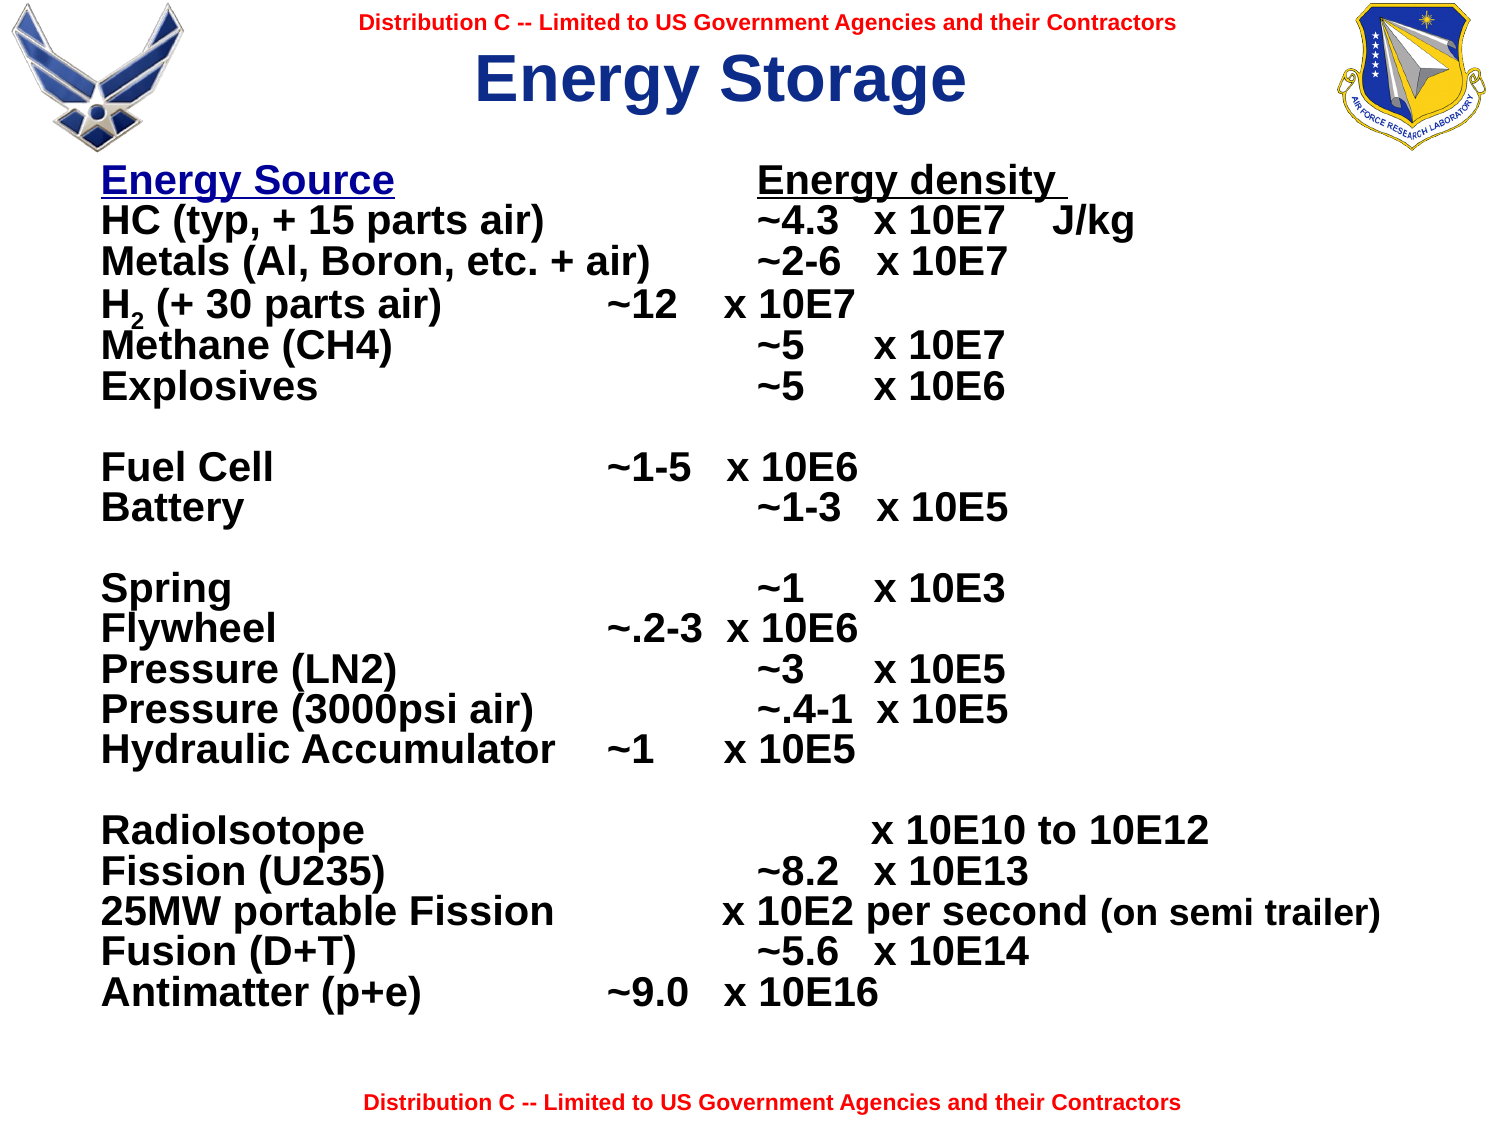

# Energy Storage
Energy Source			Energy density
HC (typ, + 15 parts air)		~4.3   x 10E7    J/kg
Metals (Al, Boron, etc. + air)	~2-6   x 10E7
H2 (+ 30 parts air)		~12    x 10E7
Methane (CH4)			~5      x 10E7
Explosives			~5      x 10E6

Fuel Cell			~1-5   x 10E6
Battery				~1-3   x 10E5

Spring				~1      x 10E3
Flywheel			~.2-3  x 10E6
Pressure (LN2)			~3      x 10E5
Pressure (3000psi air)		~.4-1  x 10E5
Hydraulic Accumulator	~1      x 10E5

RadioIsotope	                                    x 10E10 to 10E12
Fission (U235)			~8.2   x 10E13
25MW portable Fission	          x 10E2 per second (on semi trailer)
Fusion (D+T)			~5.6   x 10E14
Antimatter (p+e)		~9.0   x 10E16